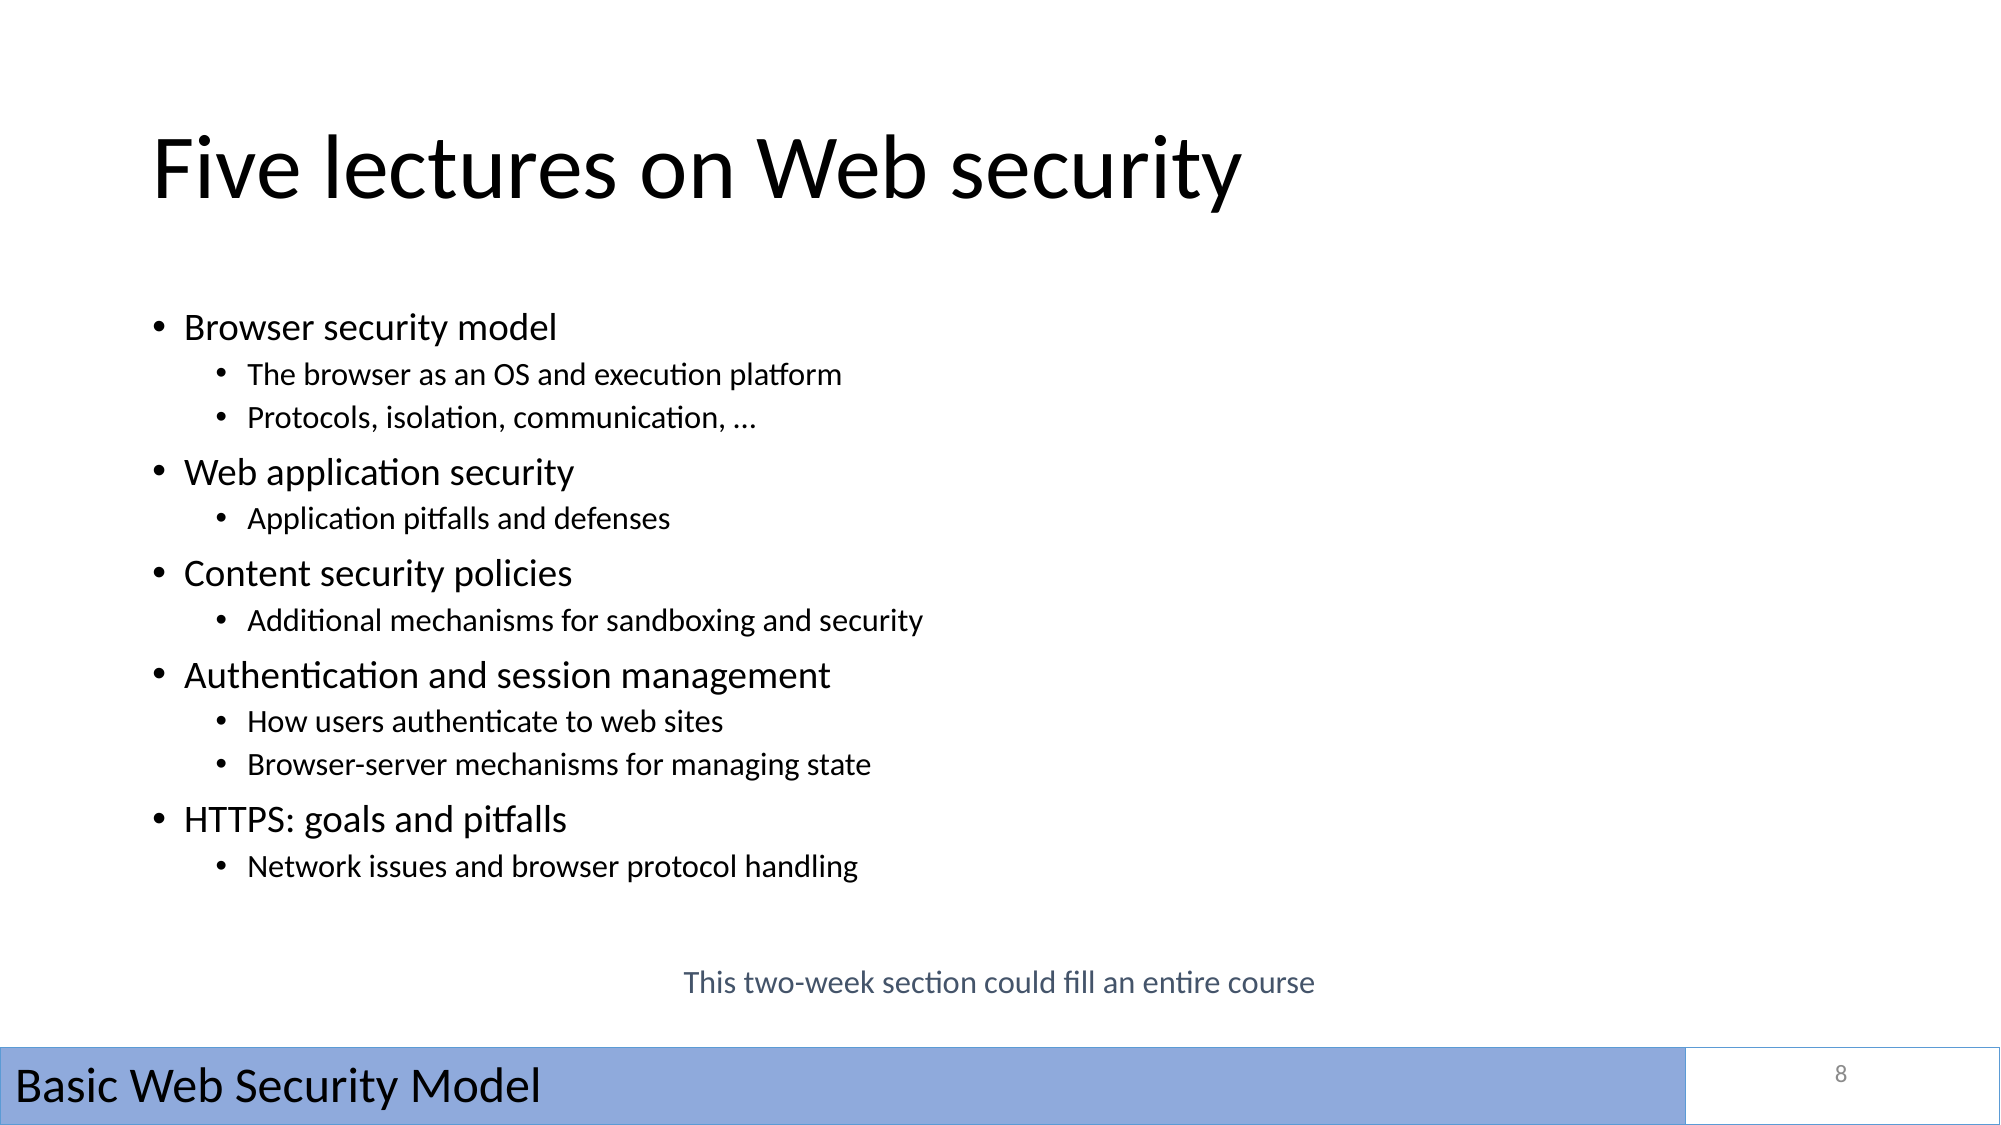

# Five lectures on Web security
Browser security model
The browser as an OS and execution platform
Protocols, isolation, communication, …
Web application security
Application pitfalls and defenses
Content security policies
Additional mechanisms for sandboxing and security
Authentication and session management
How users authenticate to web sites
Browser-server mechanisms for managing state
HTTPS: goals and pitfalls
Network issues and browser protocol handling

This two-week section could fill an entire course

8
Basic Web Security Model